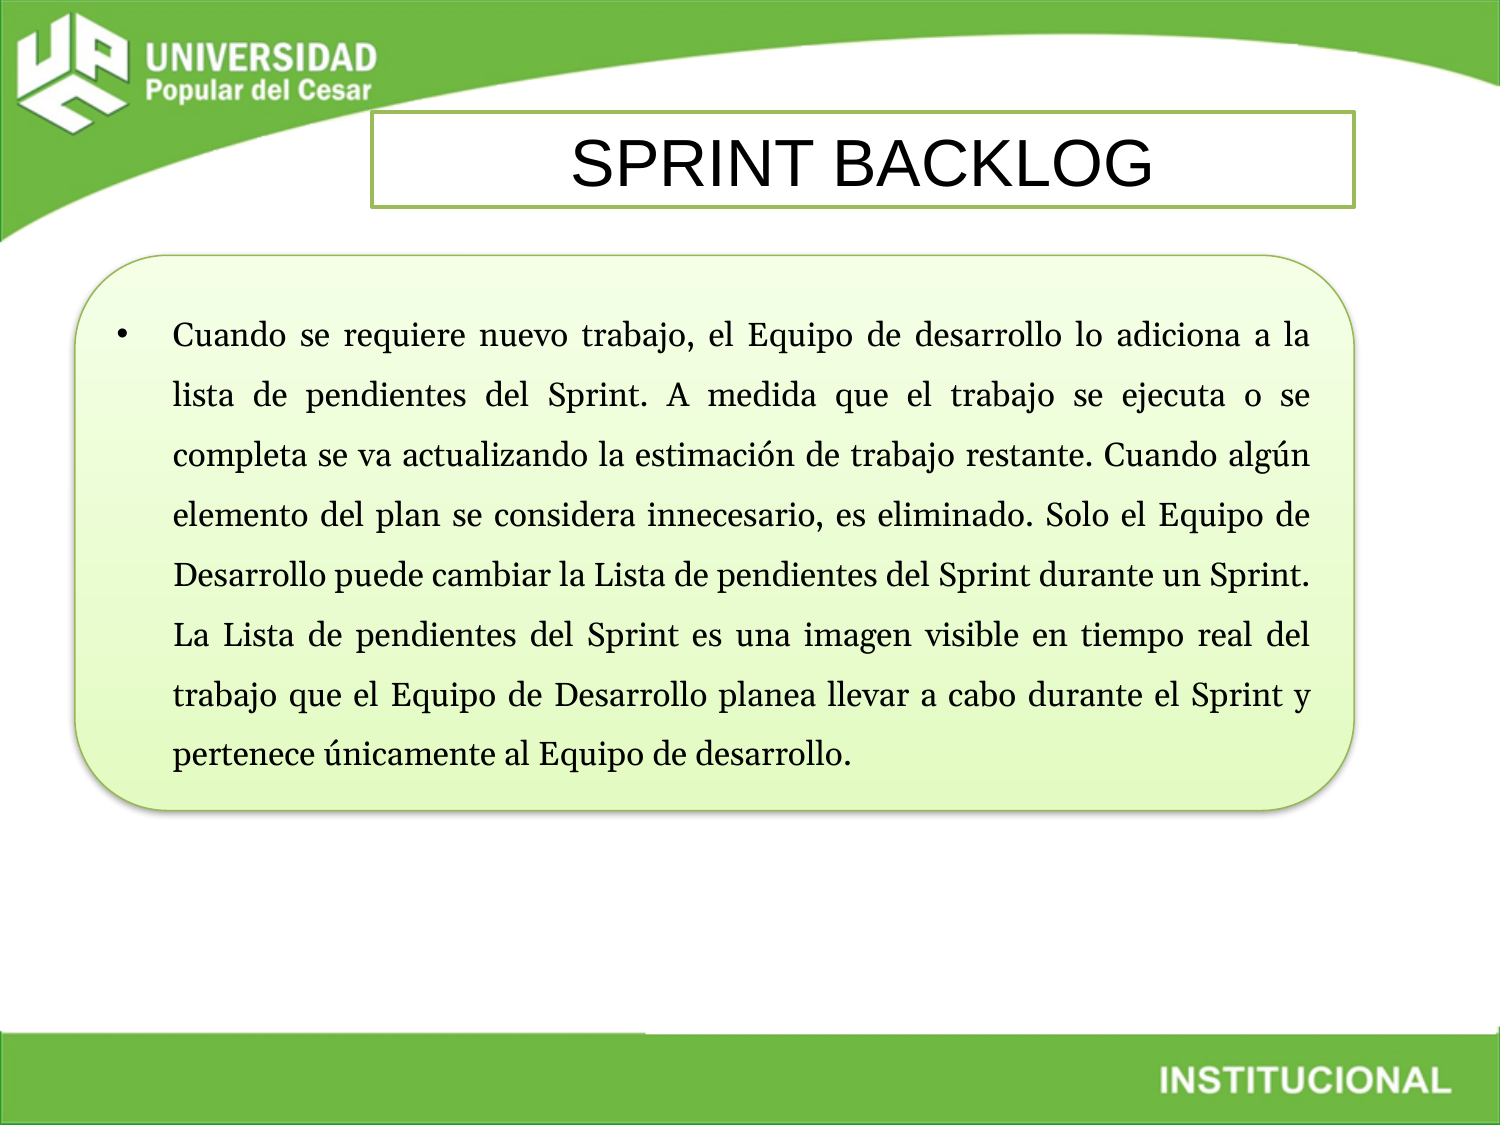

SPRINT BACKLOG
Cuando se requiere nuevo trabajo, el Equipo de desarrollo lo adiciona a la lista de pendientes del Sprint. A medida que el trabajo se ejecuta o se completa se va actualizando la estimación de trabajo restante. Cuando algún elemento del plan se considera innecesario, es eliminado. Solo el Equipo de Desarrollo puede cambiar la Lista de pendientes del Sprint durante un Sprint. La Lista de pendientes del Sprint es una imagen visible en tiempo real del trabajo que el Equipo de Desarrollo planea llevar a cabo durante el Sprint y pertenece únicamente al Equipo de desarrollo.